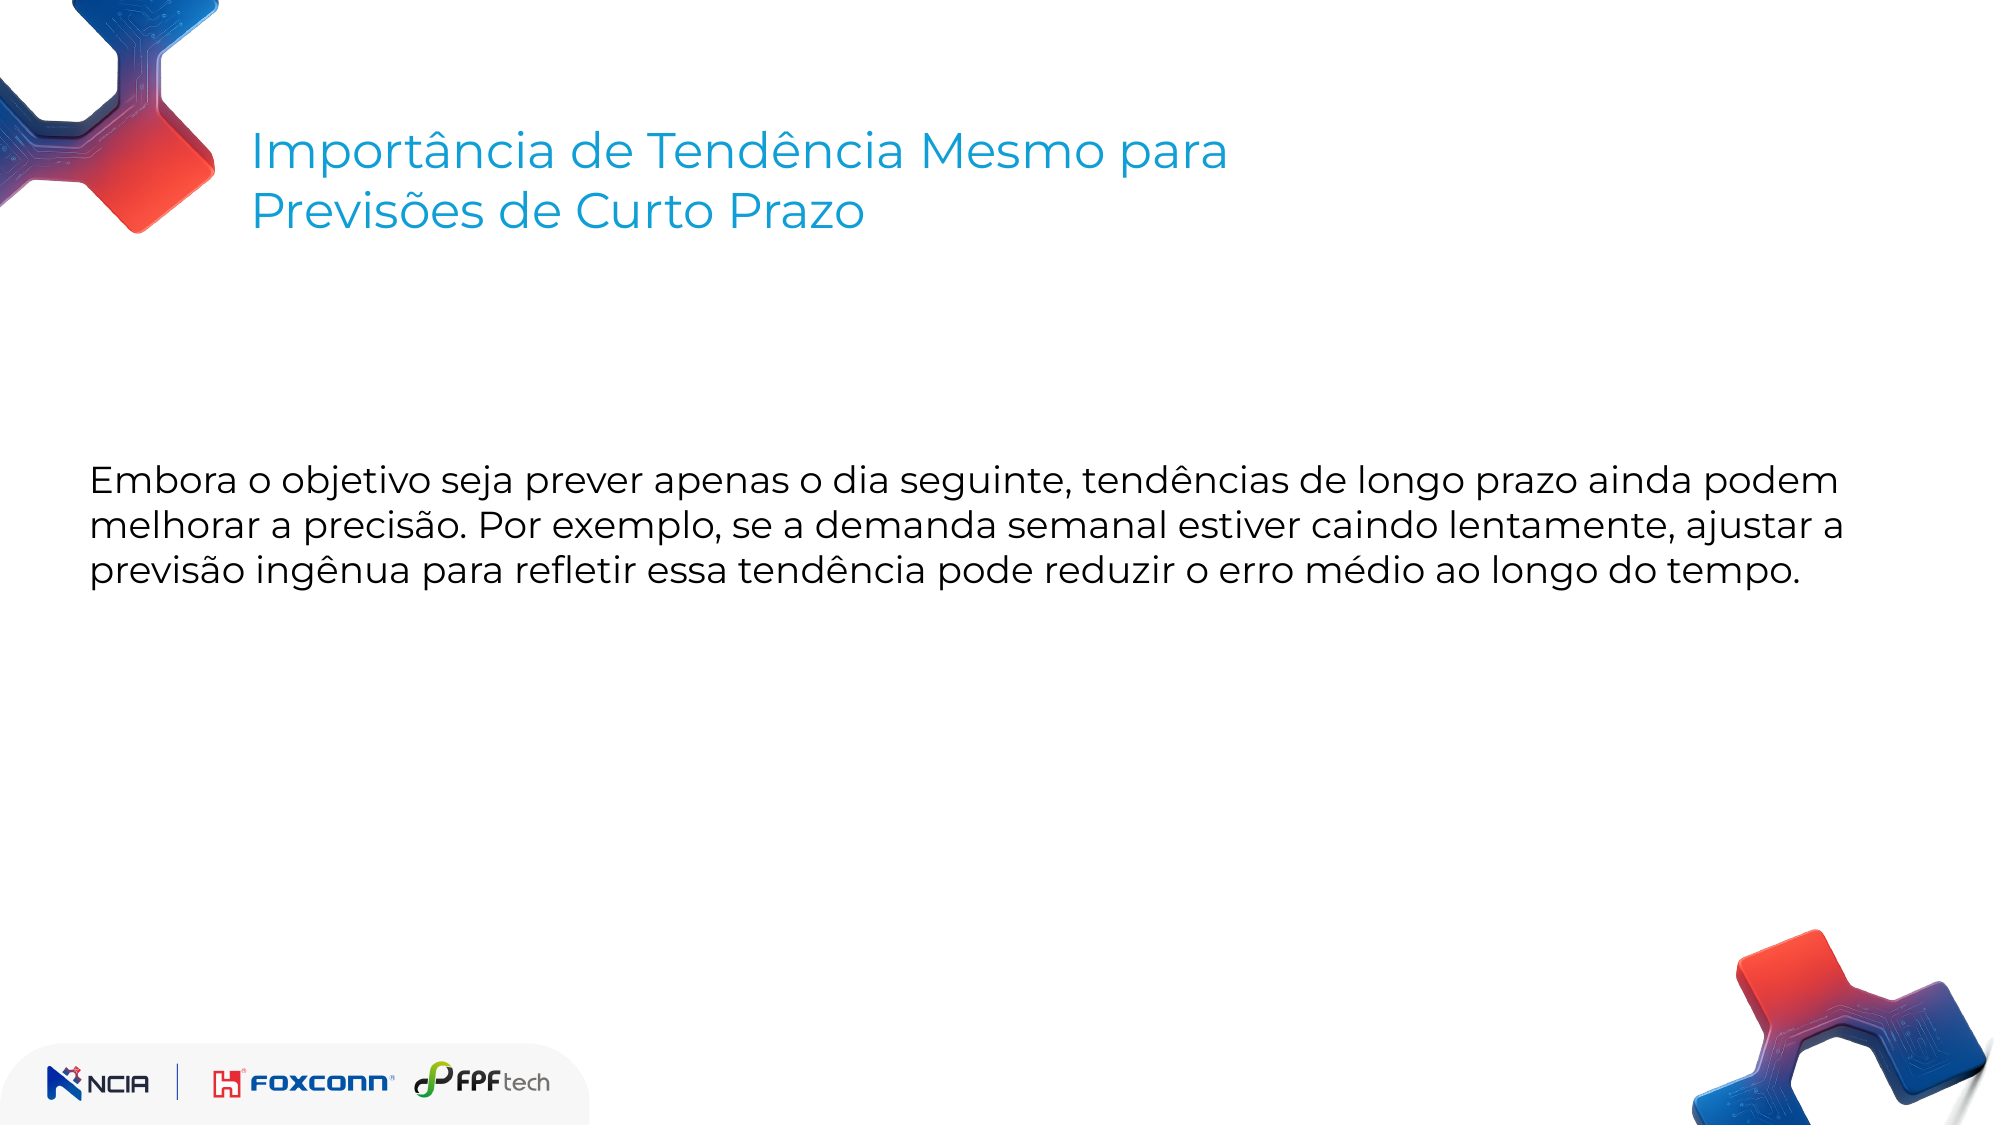

Importância de Tendência Mesmo para Previsões de Curto Prazo
Embora o objetivo seja prever apenas o dia seguinte, tendências de longo prazo ainda podem melhorar a precisão. Por exemplo, se a demanda semanal estiver caindo lentamente, ajustar a previsão ingênua para refletir essa tendência pode reduzir o erro médio ao longo do tempo.